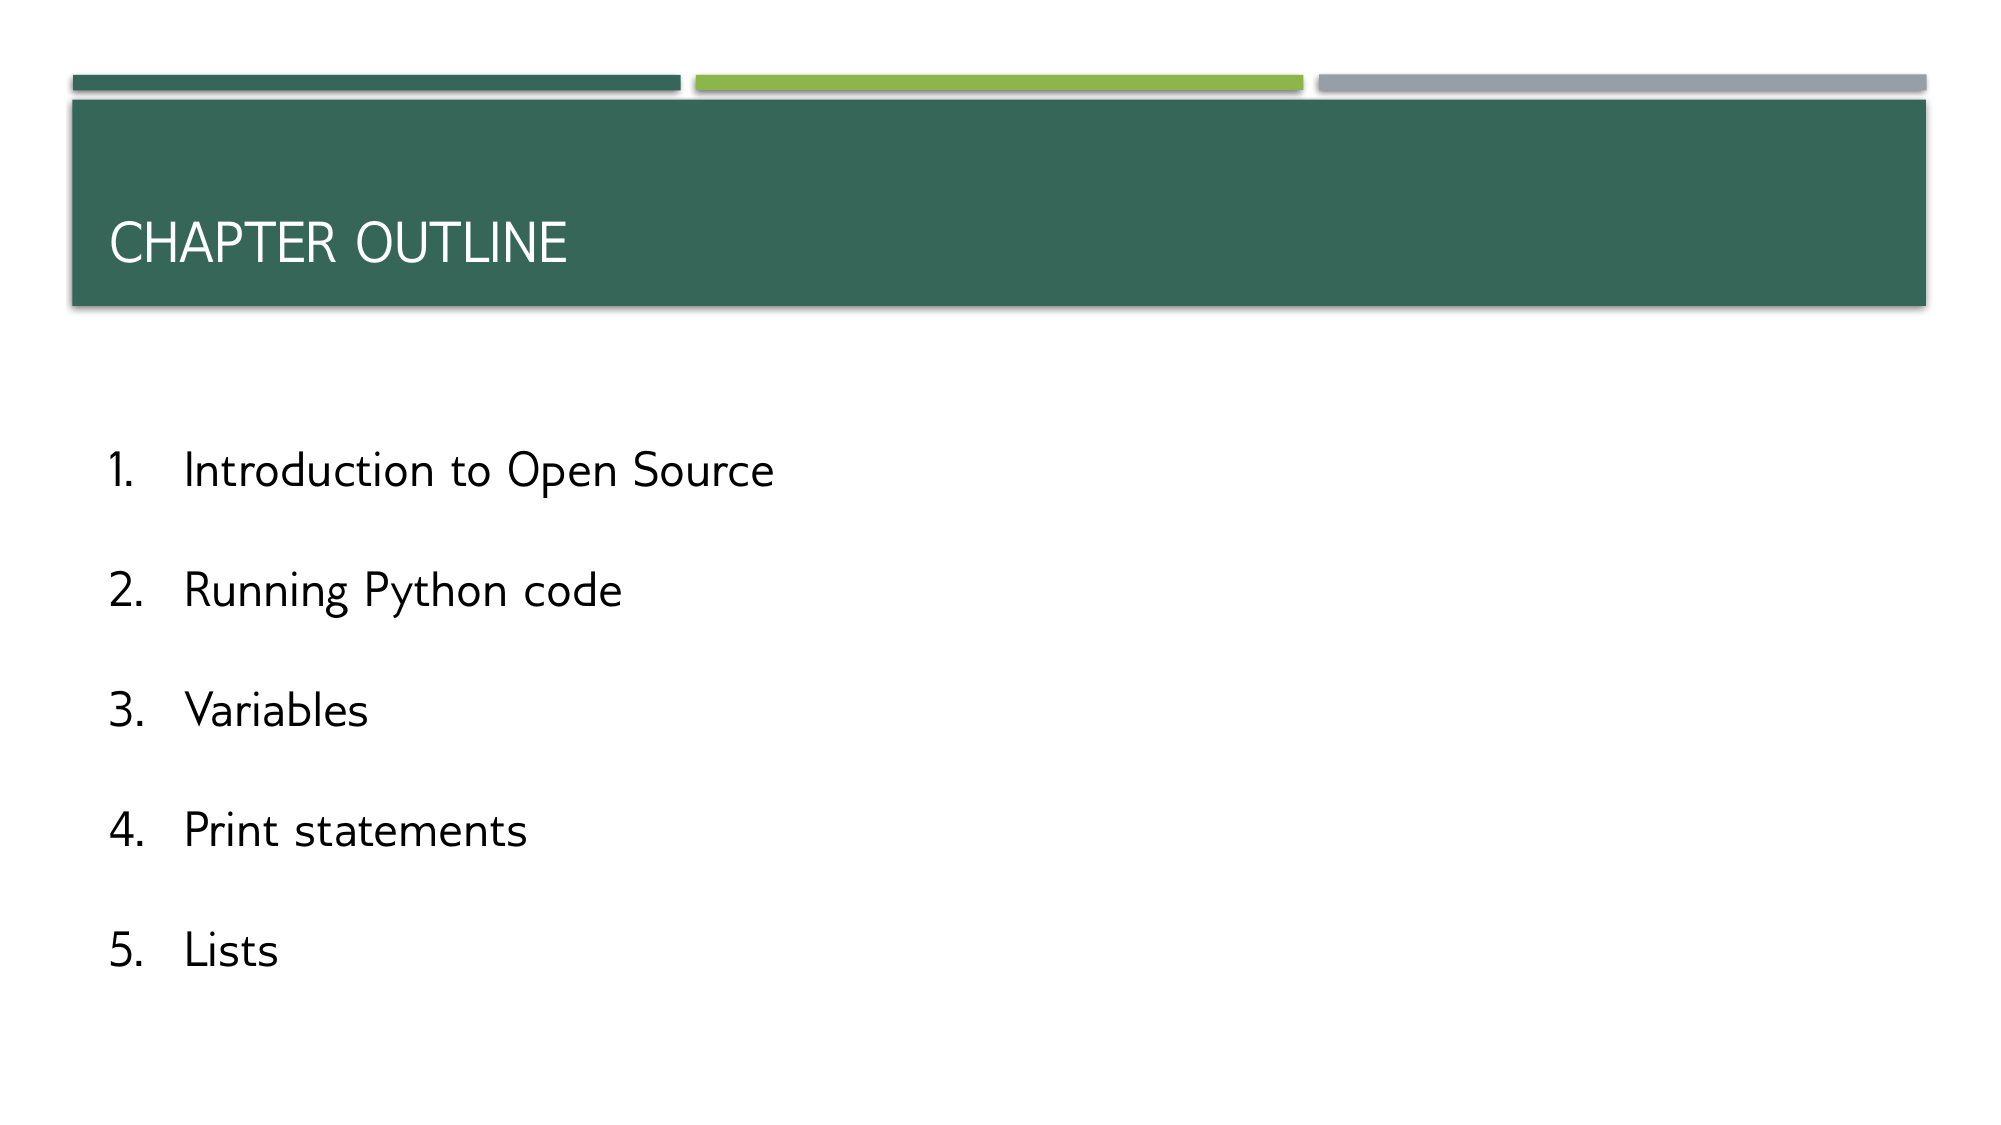

# Chapter outline
Introduction to Open Source
Running Python code
Variables
Print statements
Lists